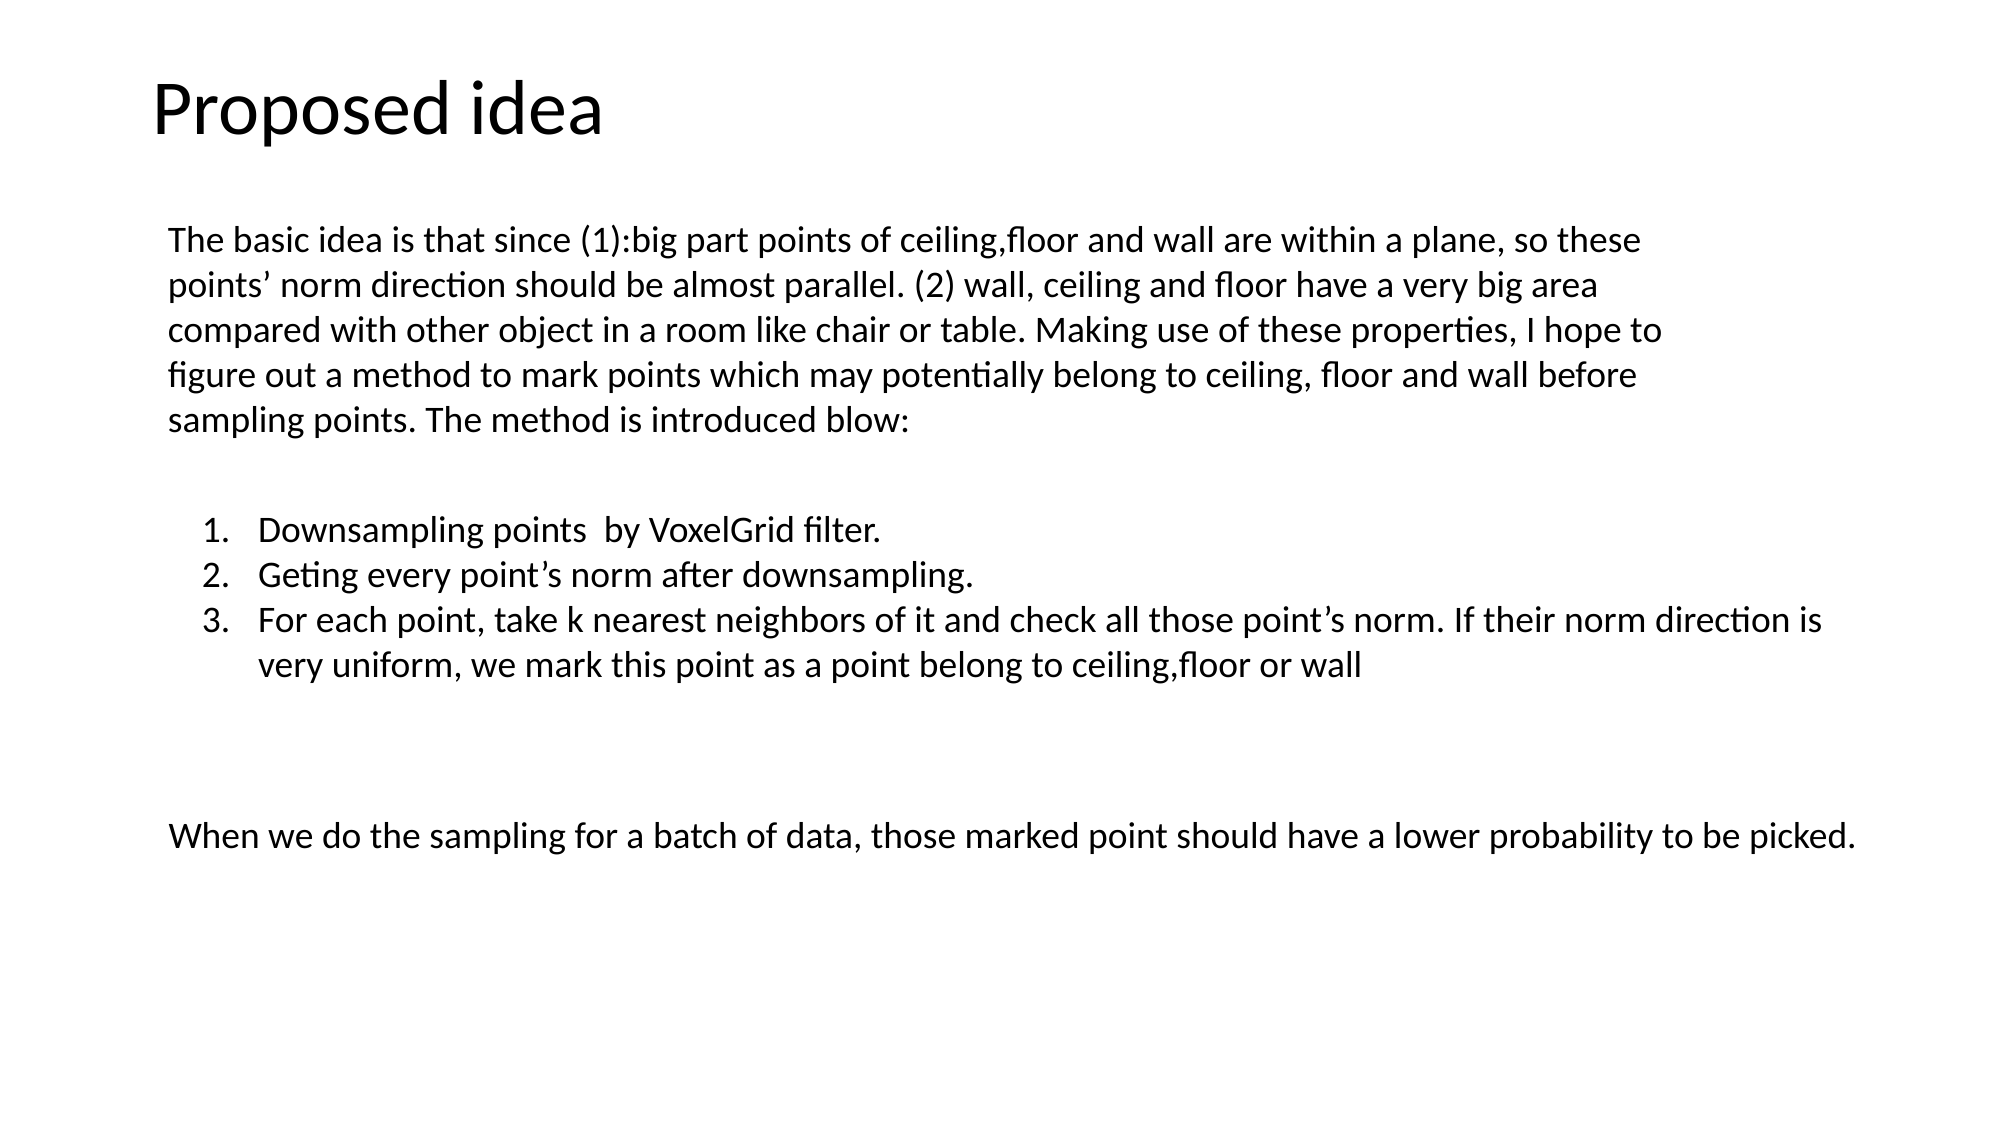

# Proposed idea
The basic idea is that since (1):big part points of ceiling,floor and wall are within a plane, so these points’ norm direction should be almost parallel. (2) wall, ceiling and floor have a very big area compared with other object in a room like chair or table. Making use of these properties, I hope to figure out a method to mark points which may potentially belong to ceiling, floor and wall before sampling points. The method is introduced blow:
Downsampling points  by VoxelGrid filter.
Geting every point’s norm after downsampling.
For each point, take k nearest neighbors of it and check all those point’s norm. If their norm direction is very uniform, we mark this point as a point belong to ceiling,floor or wall

When we do the sampling for a batch of data, those marked point should have a lower probability to be picked.